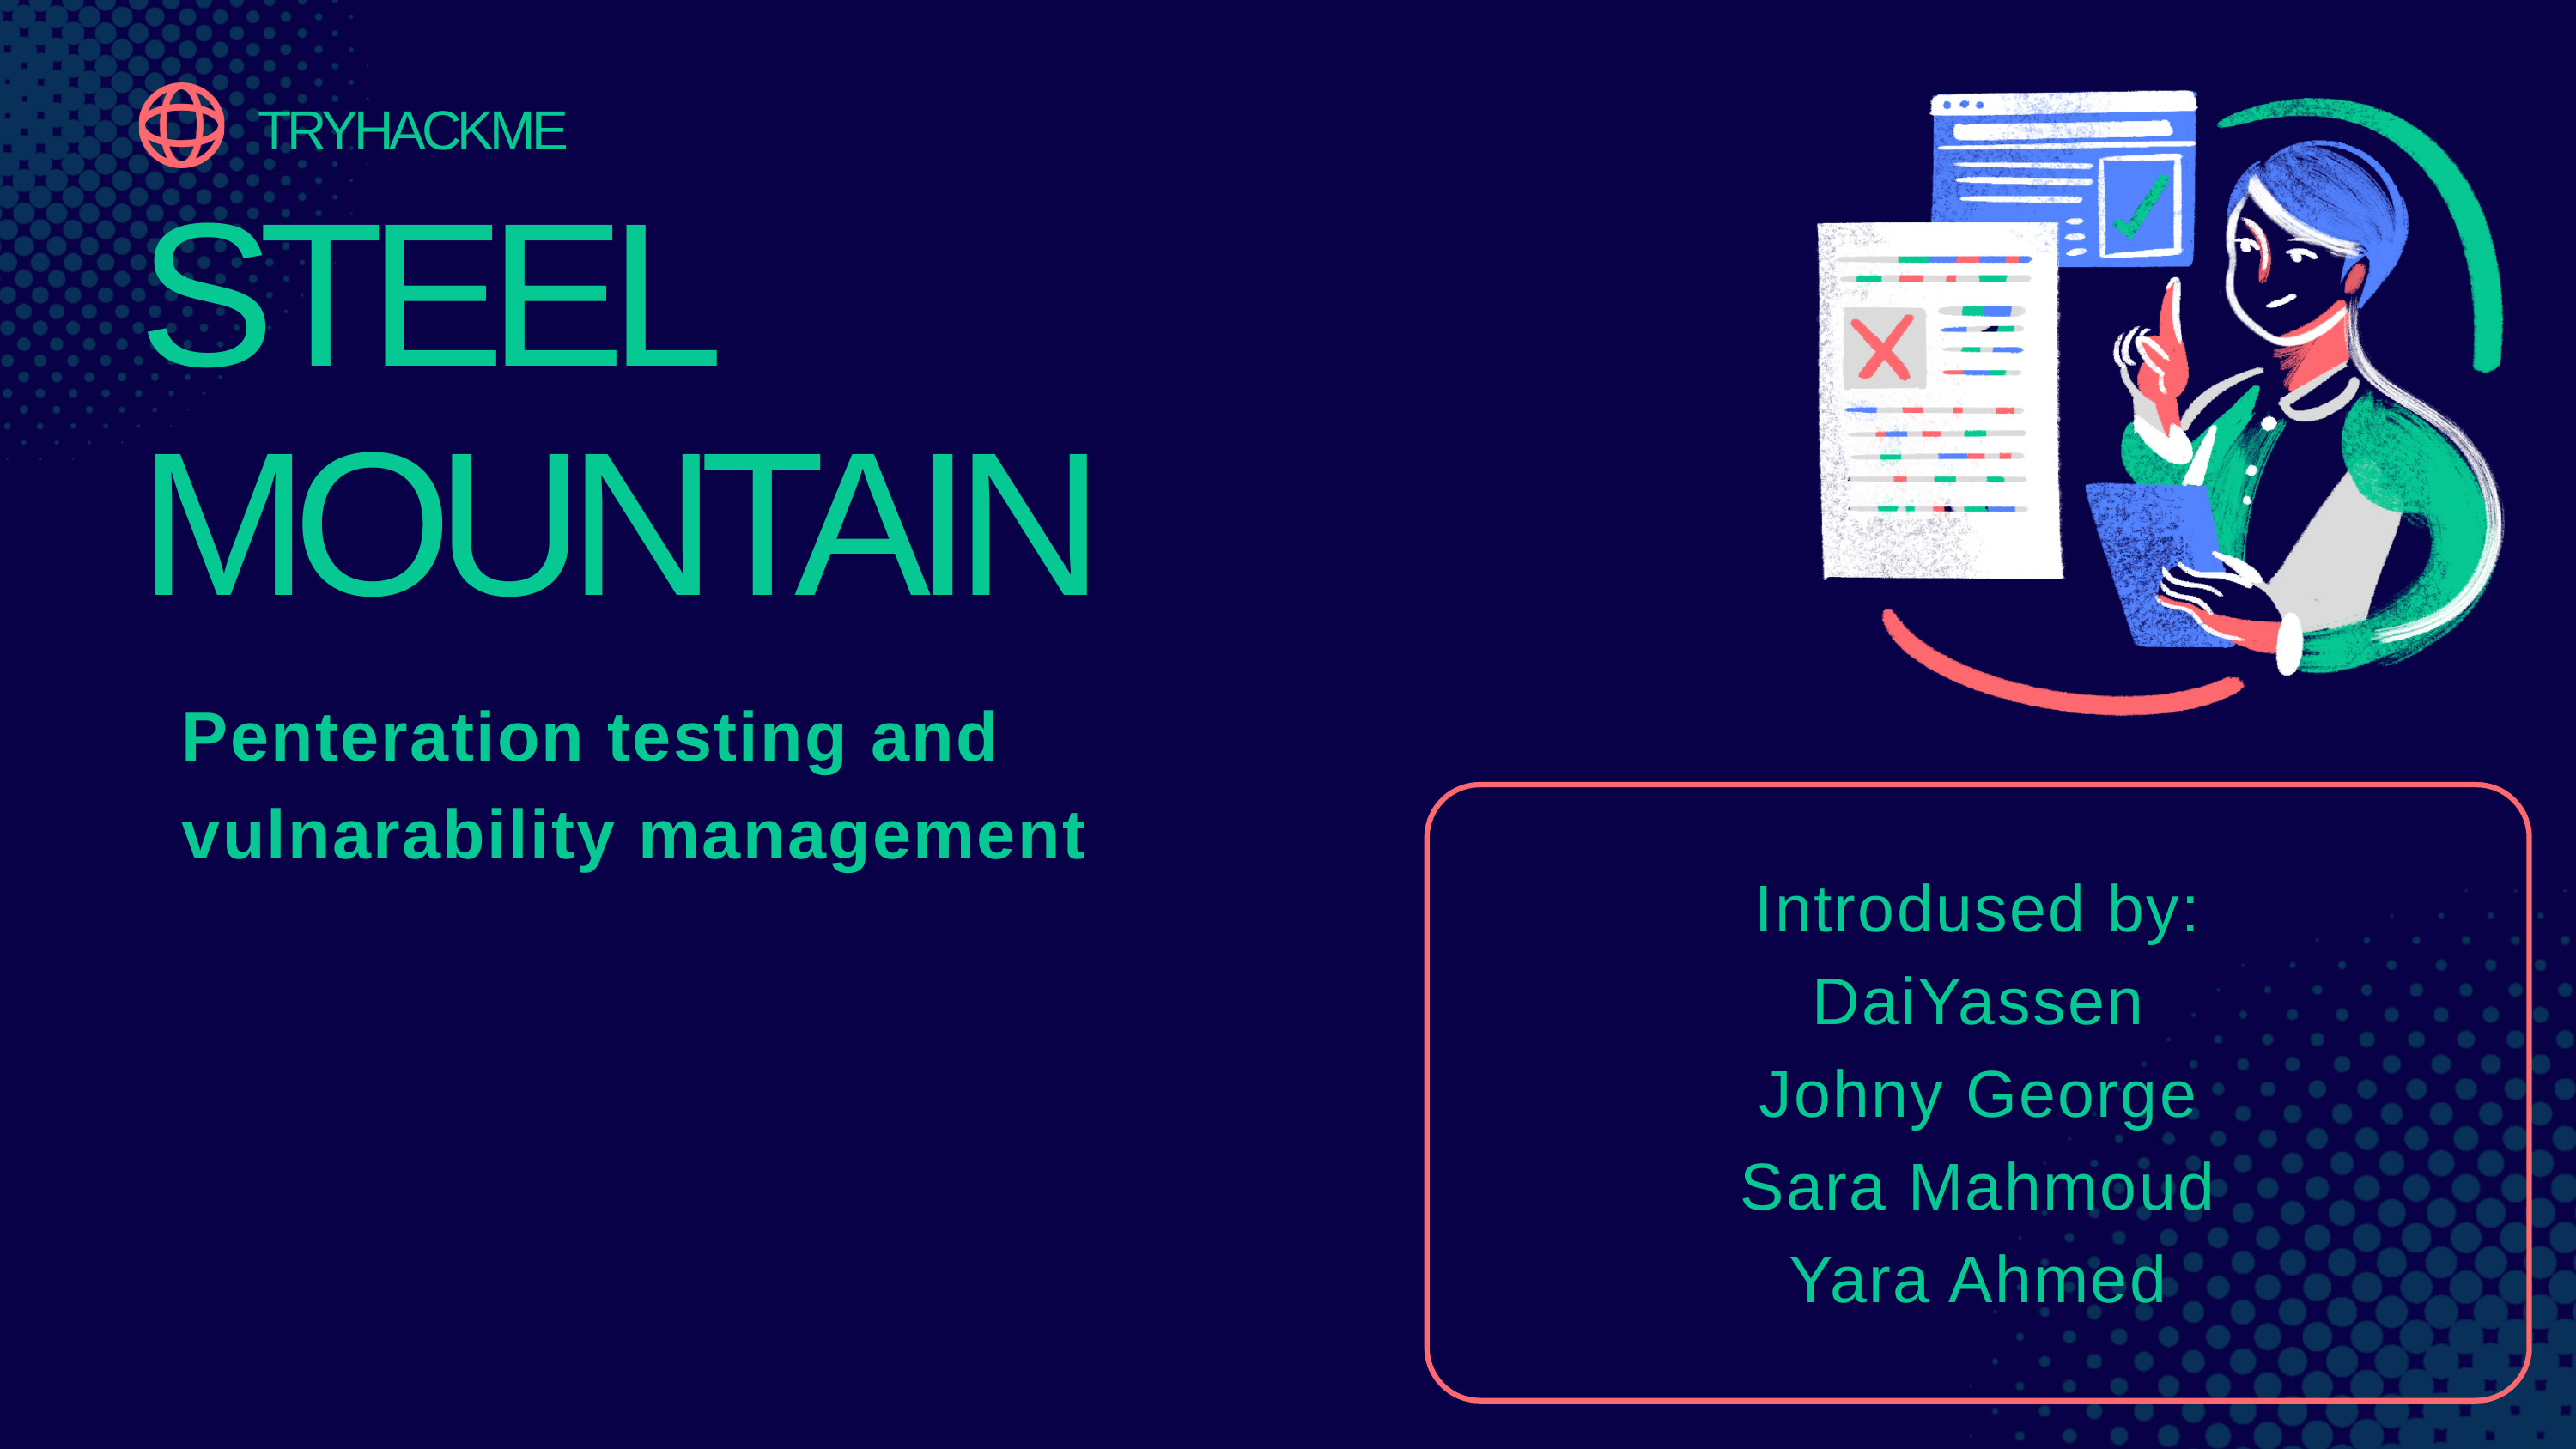

TRYHACKME

STEEL

MOUNTAIN
Penteration testing and vulnarability management

Introdused by:
DaiYassen
Johny George
Sara Mahmoud
Yara Ahmed